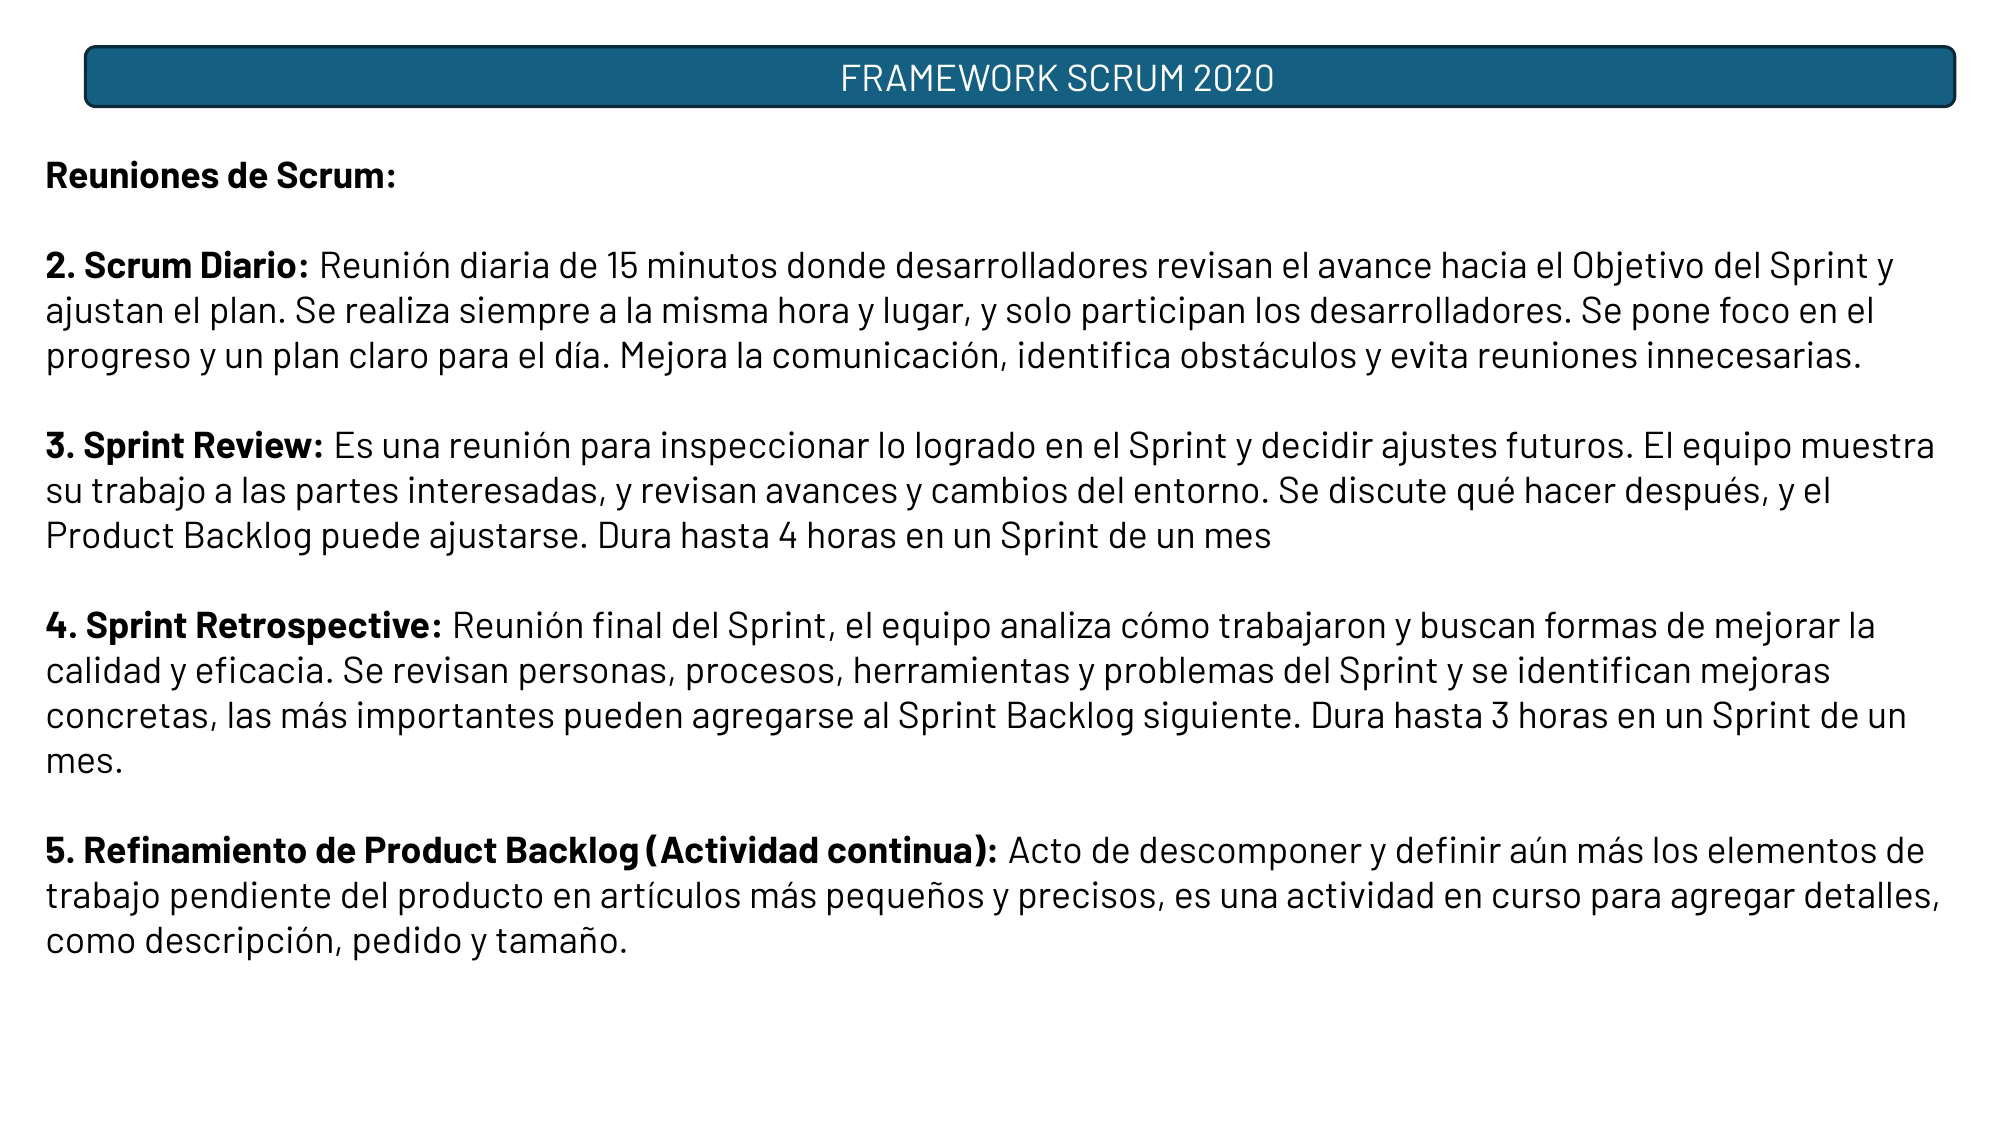

FRAMEWORK SCRUM 2020
Reuniones de Scrum:

2. Scrum Diario: Reunión diaria de 15 minutos donde desarrolladores revisan el avance hacia el Objetivo del Sprint y ajustan el plan. Se realiza siempre a la misma hora y lugar, y solo participan los desarrolladores. Se pone foco en el progreso y un plan claro para el día. Mejora la comunicación, identifica obstáculos y evita reuniones innecesarias.

3. Sprint Review: Es una reunión para inspeccionar lo logrado en el Sprint y decidir ajustes futuros. El equipo muestra su trabajo a las partes interesadas, y revisan avances y cambios del entorno. Se discute qué hacer después, y el Product Backlog puede ajustarse. Dura hasta 4 horas en un Sprint de un mes

4. Sprint Retrospective: Reunión final del Sprint, el equipo analiza cómo trabajaron y buscan formas de mejorar la calidad y eficacia. Se revisan personas, procesos, herramientas y problemas del Sprint y se identifican mejoras concretas, las más importantes pueden agregarse al Sprint Backlog siguiente. Dura hasta 3 horas en un Sprint de un mes.

5. Refinamiento de Product Backlog (Actividad continua): Acto de descomponer y definir aún más los elementos de trabajo pendiente del producto en artículos más pequeños y precisos, es una actividad en curso para agregar detalles, como descripción, pedido y tamaño.